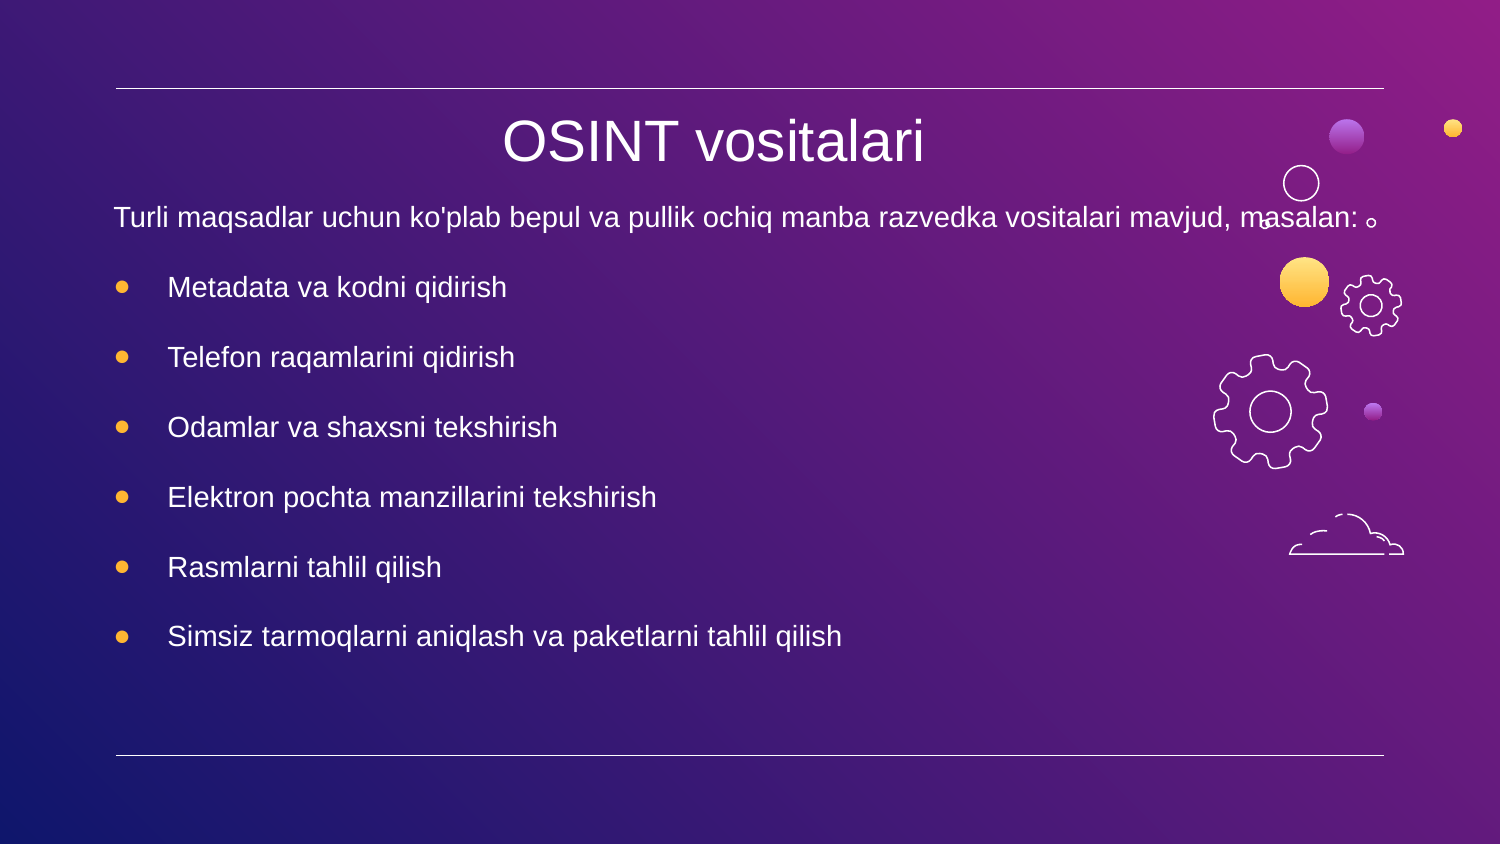

# OSINT vositalari

Turli maqsadlar uchun ko'plab bepul va pullik ochiq manba razvedka vositalari mavjud, masalan:

Metadata va kodni qidirish

Telefon raqamlarini qidirish

Odamlar va shaxsni tekshirish

Elektron pochta manzillarini tekshirish

Rasmlarni tahlil qilish

Simsiz tarmoqlarni aniqlash va paketlarni tahlil qilish